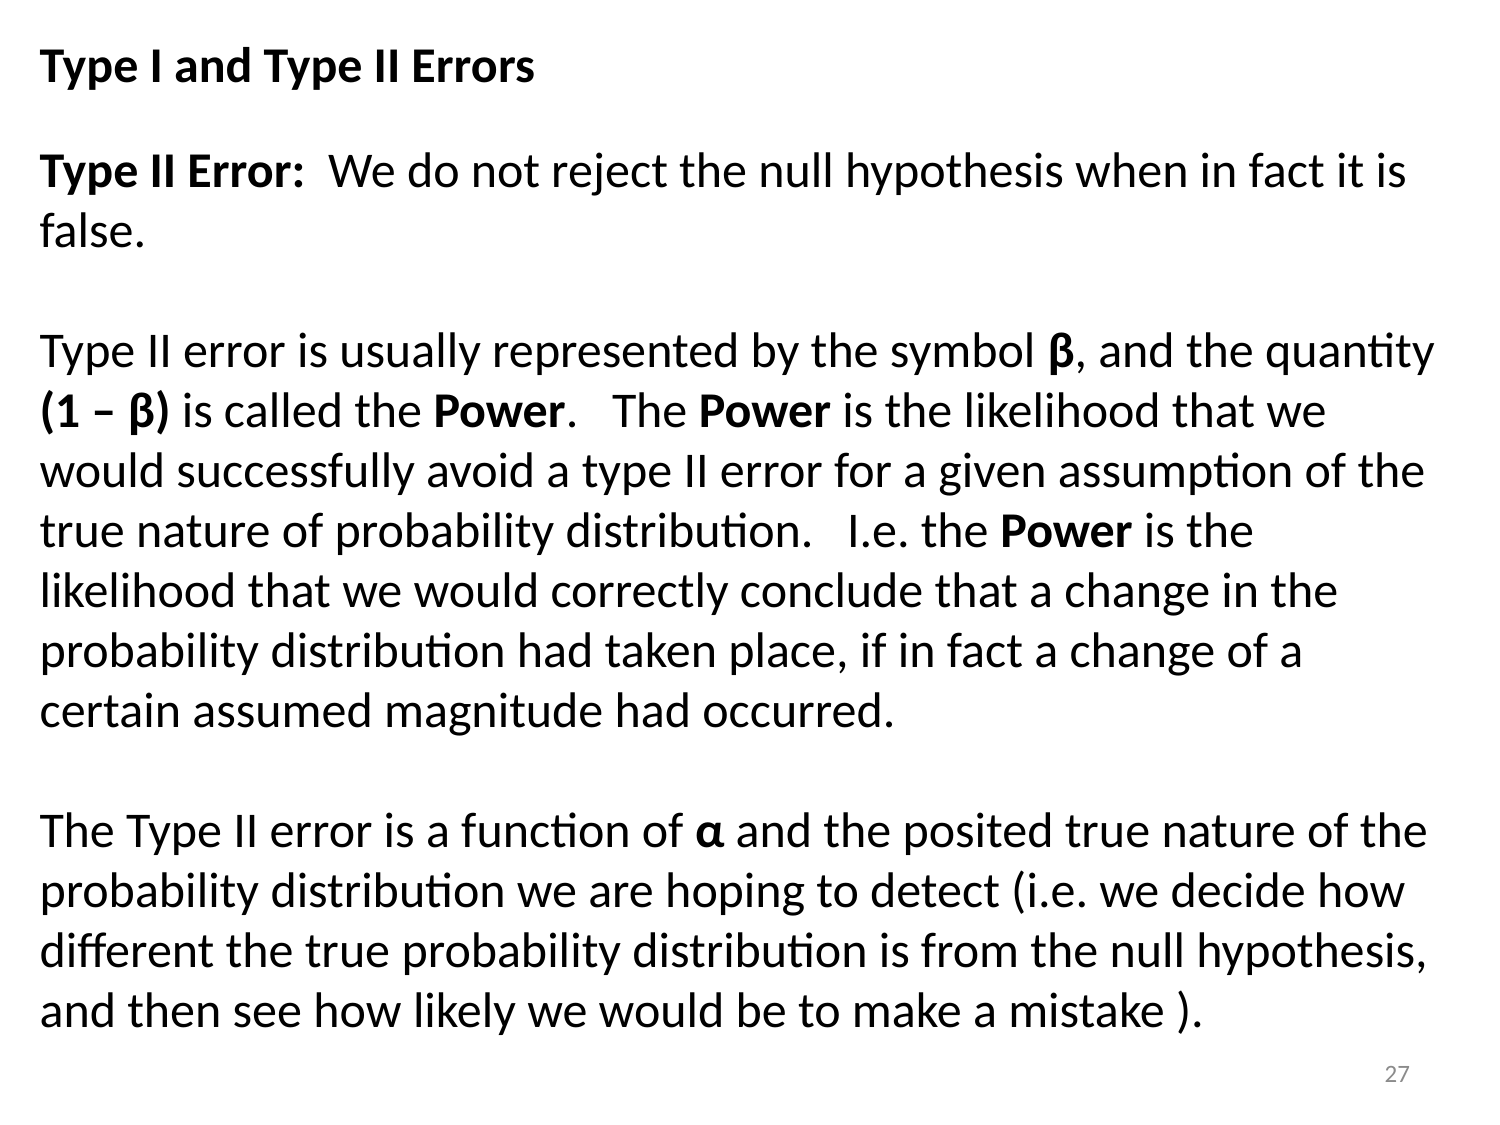

Type I and Type II Errors

Type II Error:  We do not reject the null hypothesis when in fact it is false.

Type II error is usually represented by the symbol β, and the quantity (1 – β) is called the Power.   The Power is the likelihood that we would successfully avoid a type II error for a given assumption of the true nature of probability distribution.   I.e. the Power is the likelihood that we would correctly conclude that a change in the probability distribution had taken place, if in fact a change of a certain assumed magnitude had occurred.

The Type II error is a function of α and the posited true nature of the probability distribution we are hoping to detect (i.e. we decide how different the true probability distribution is from the null hypothesis, and then see how likely we would be to make a mistake ).

27